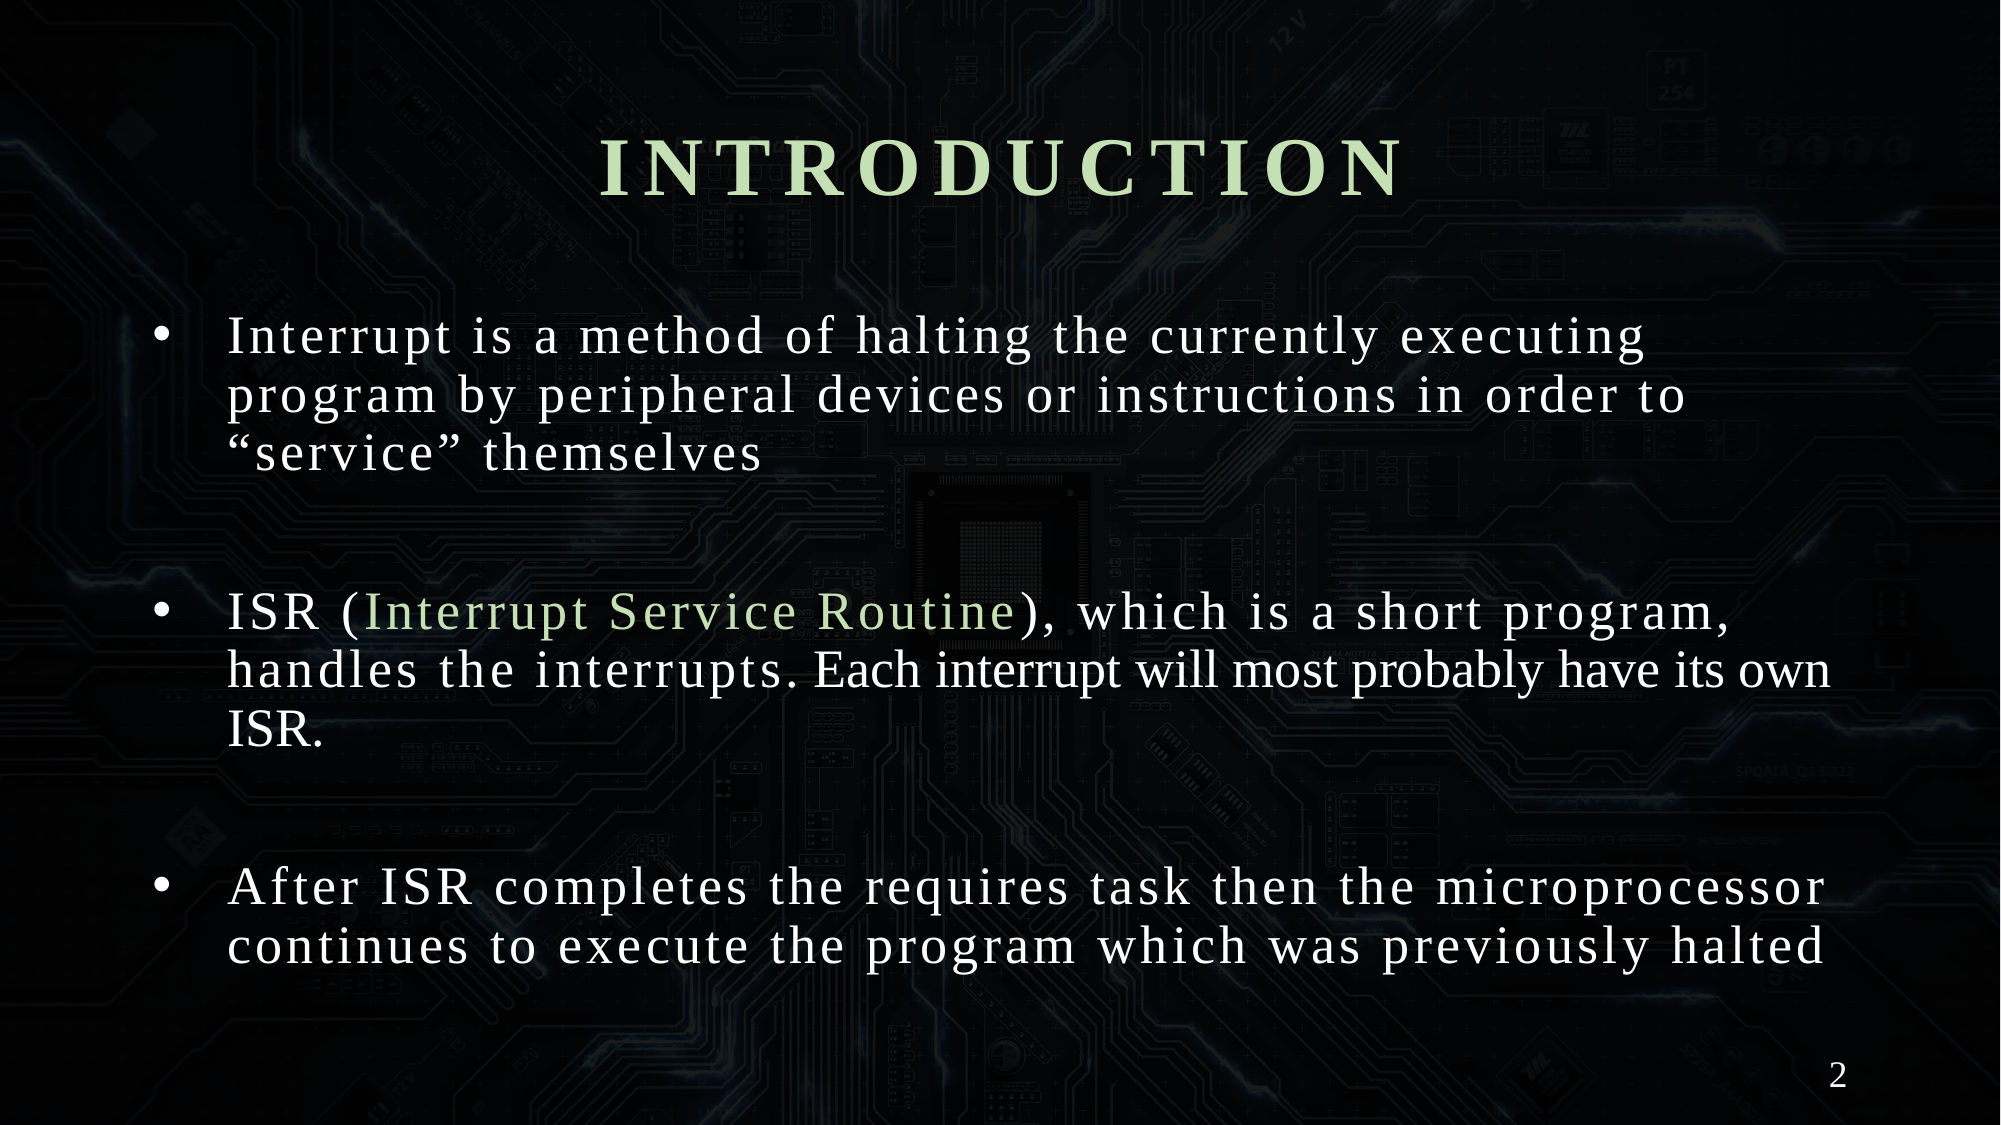

# INTRODUCTION
Interrupt is a method of halting the currently executing program by peripheral devices or instructions in order to “service” themselves

ISR (Interrupt Service Routine), which is a short program, handles the interrupts. Each interrupt will most probably have its own ISR.

After ISR completes the requires task then the microprocessor continues to execute the program which was previously halted

2